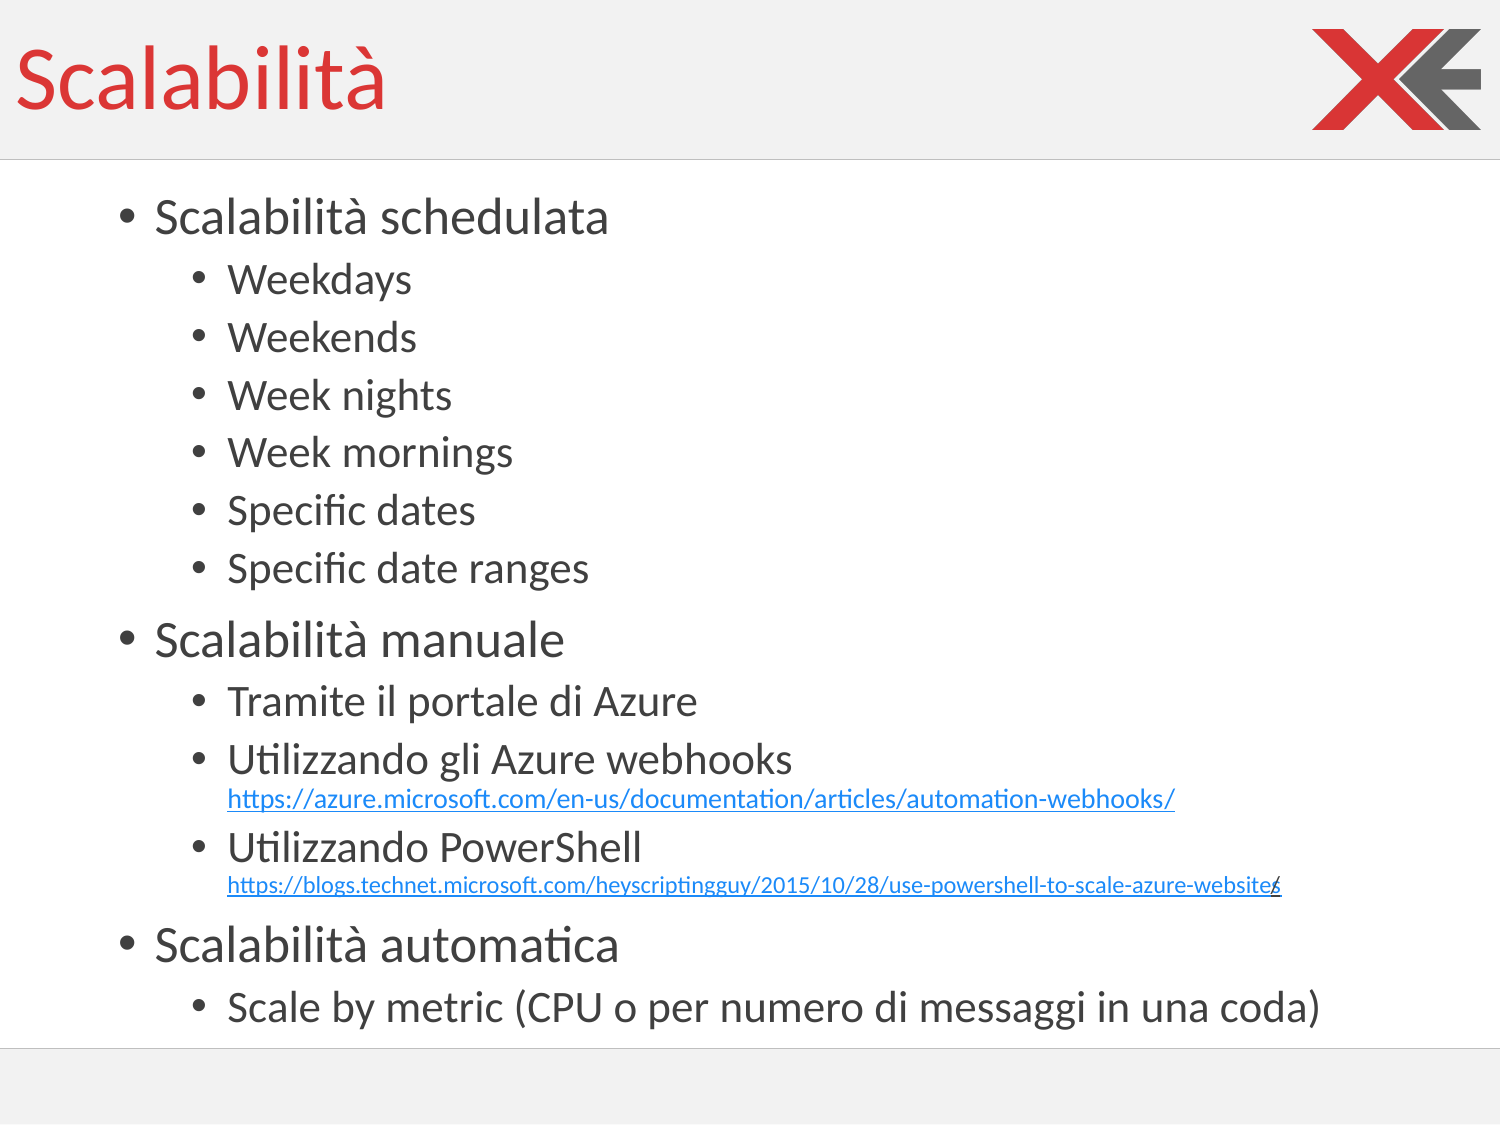

# Scalabilità
Scalabilità schedulata
Weekdays
Weekends
Week nights
Week mornings
Specific dates
Specific date ranges
Scalabilità manuale
Tramite il portale di Azure
Utilizzando gli Azure webhooks
https://azure.microsoft.com/en-us/documentation/articles/automation-webhooks/
Utilizzando PowerShell
https://blogs.technet.microsoft.com/heyscriptingguy/2015/10/28/use-powershell-to-scale-azure-websites/
Scalabilità automatica
Scale by metric (CPU o per numero di messaggi in una coda)